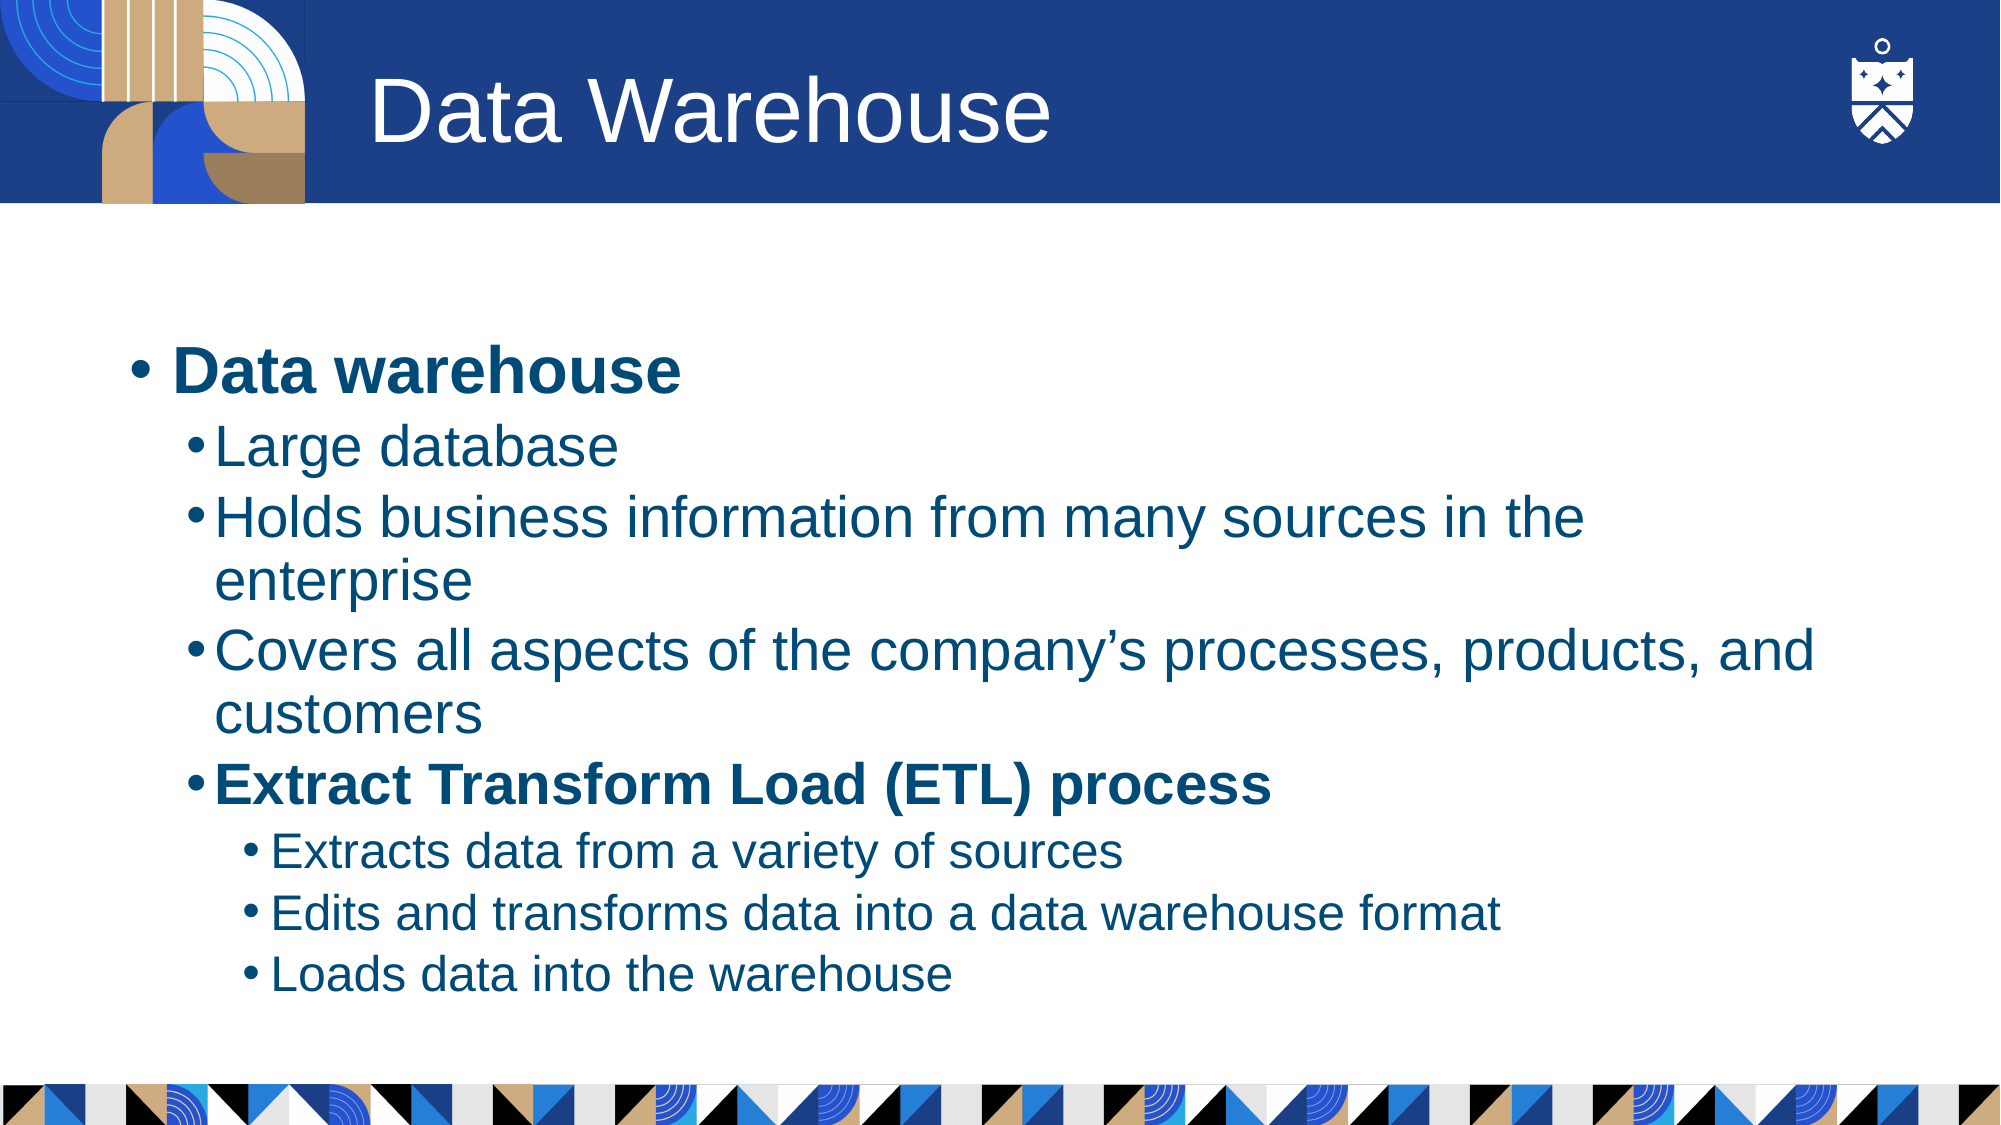

# Data Warehouse
Data warehouse
Large database
Holds business information from many sources in the enterprise
Covers all aspects of the company’s processes, products, and customers
Extract Transform Load (ETL) process
Extracts data from a variety of sources
Edits and transforms data into a data warehouse format
Loads data into the warehouse